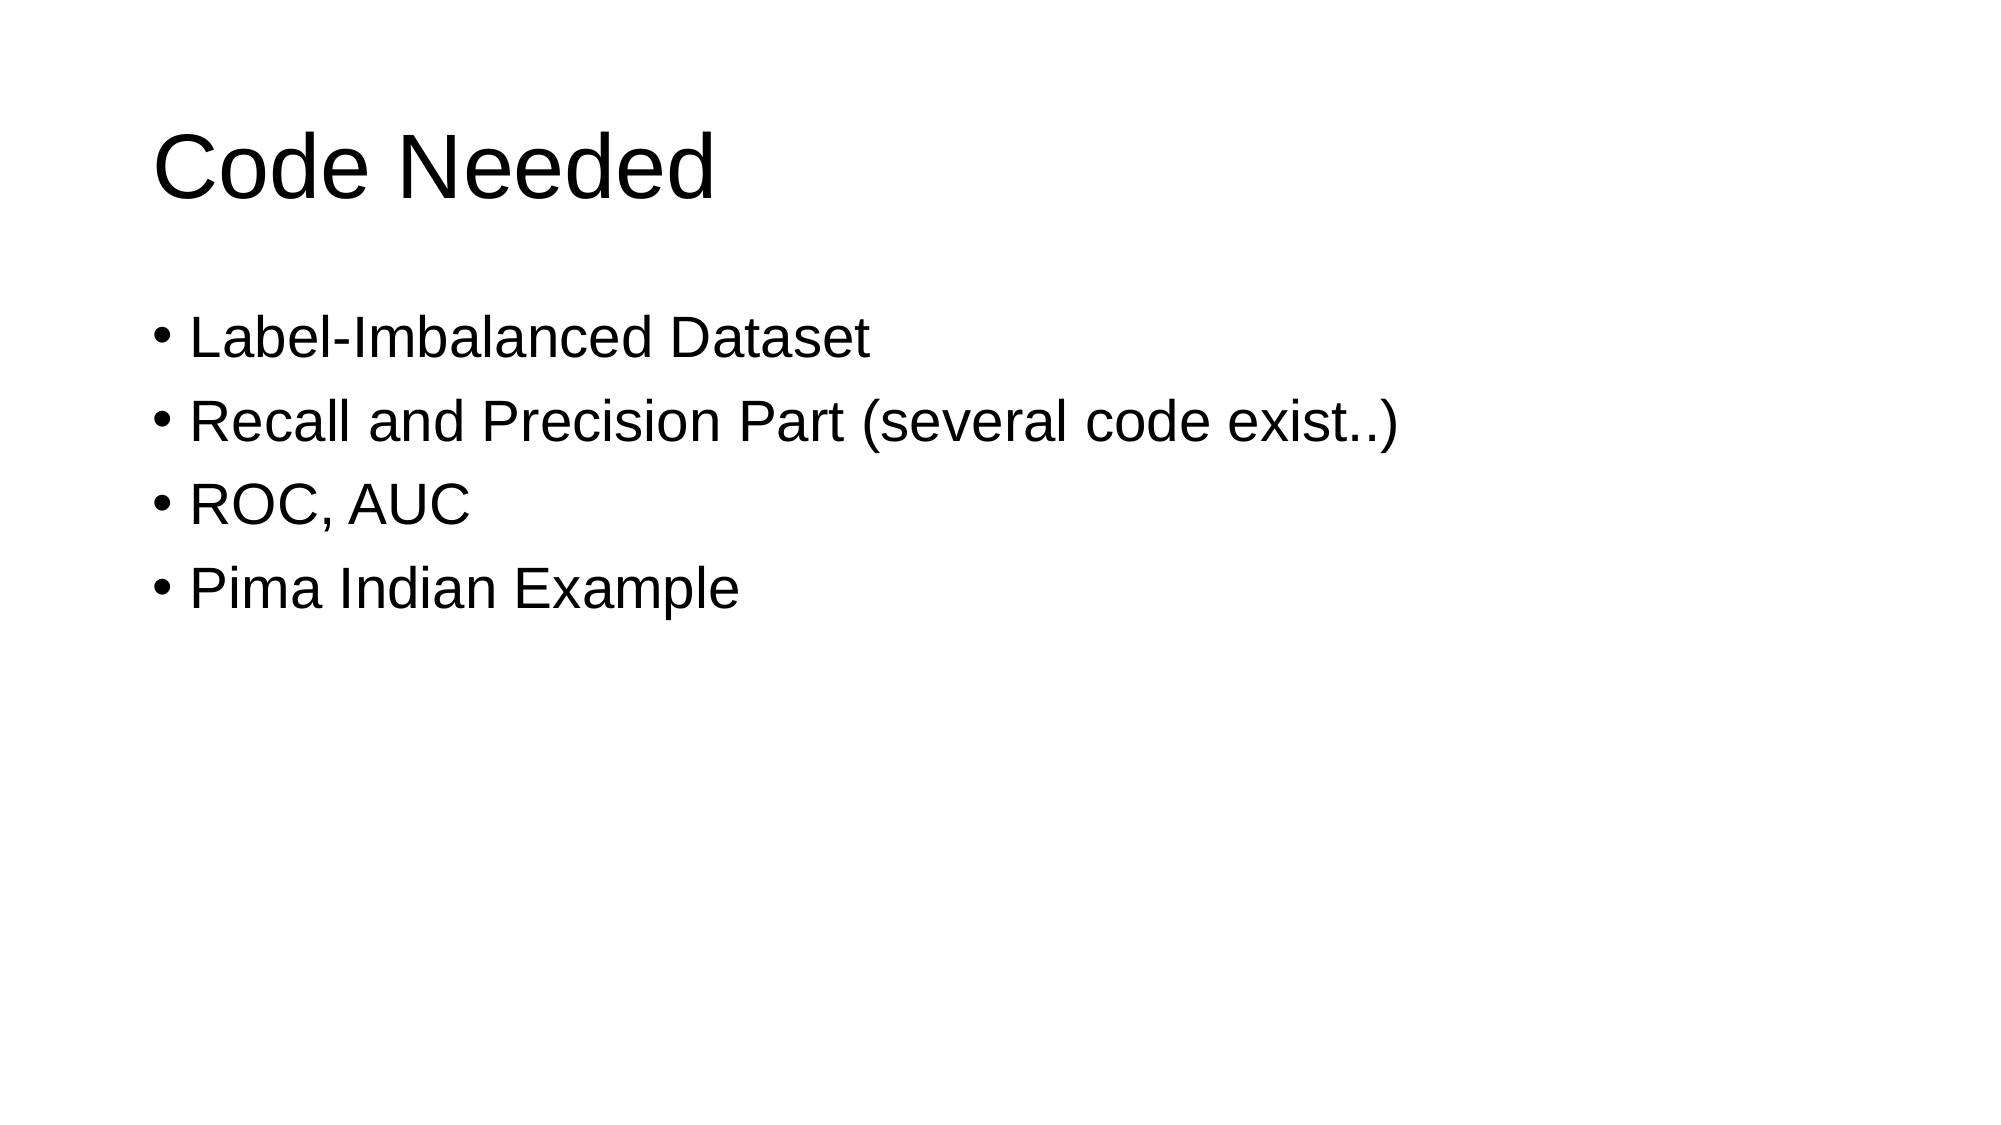

# Code Needed
Label-Imbalanced Dataset
Recall and Precision Part (several code exist..)
ROC, AUC
Pima Indian Example